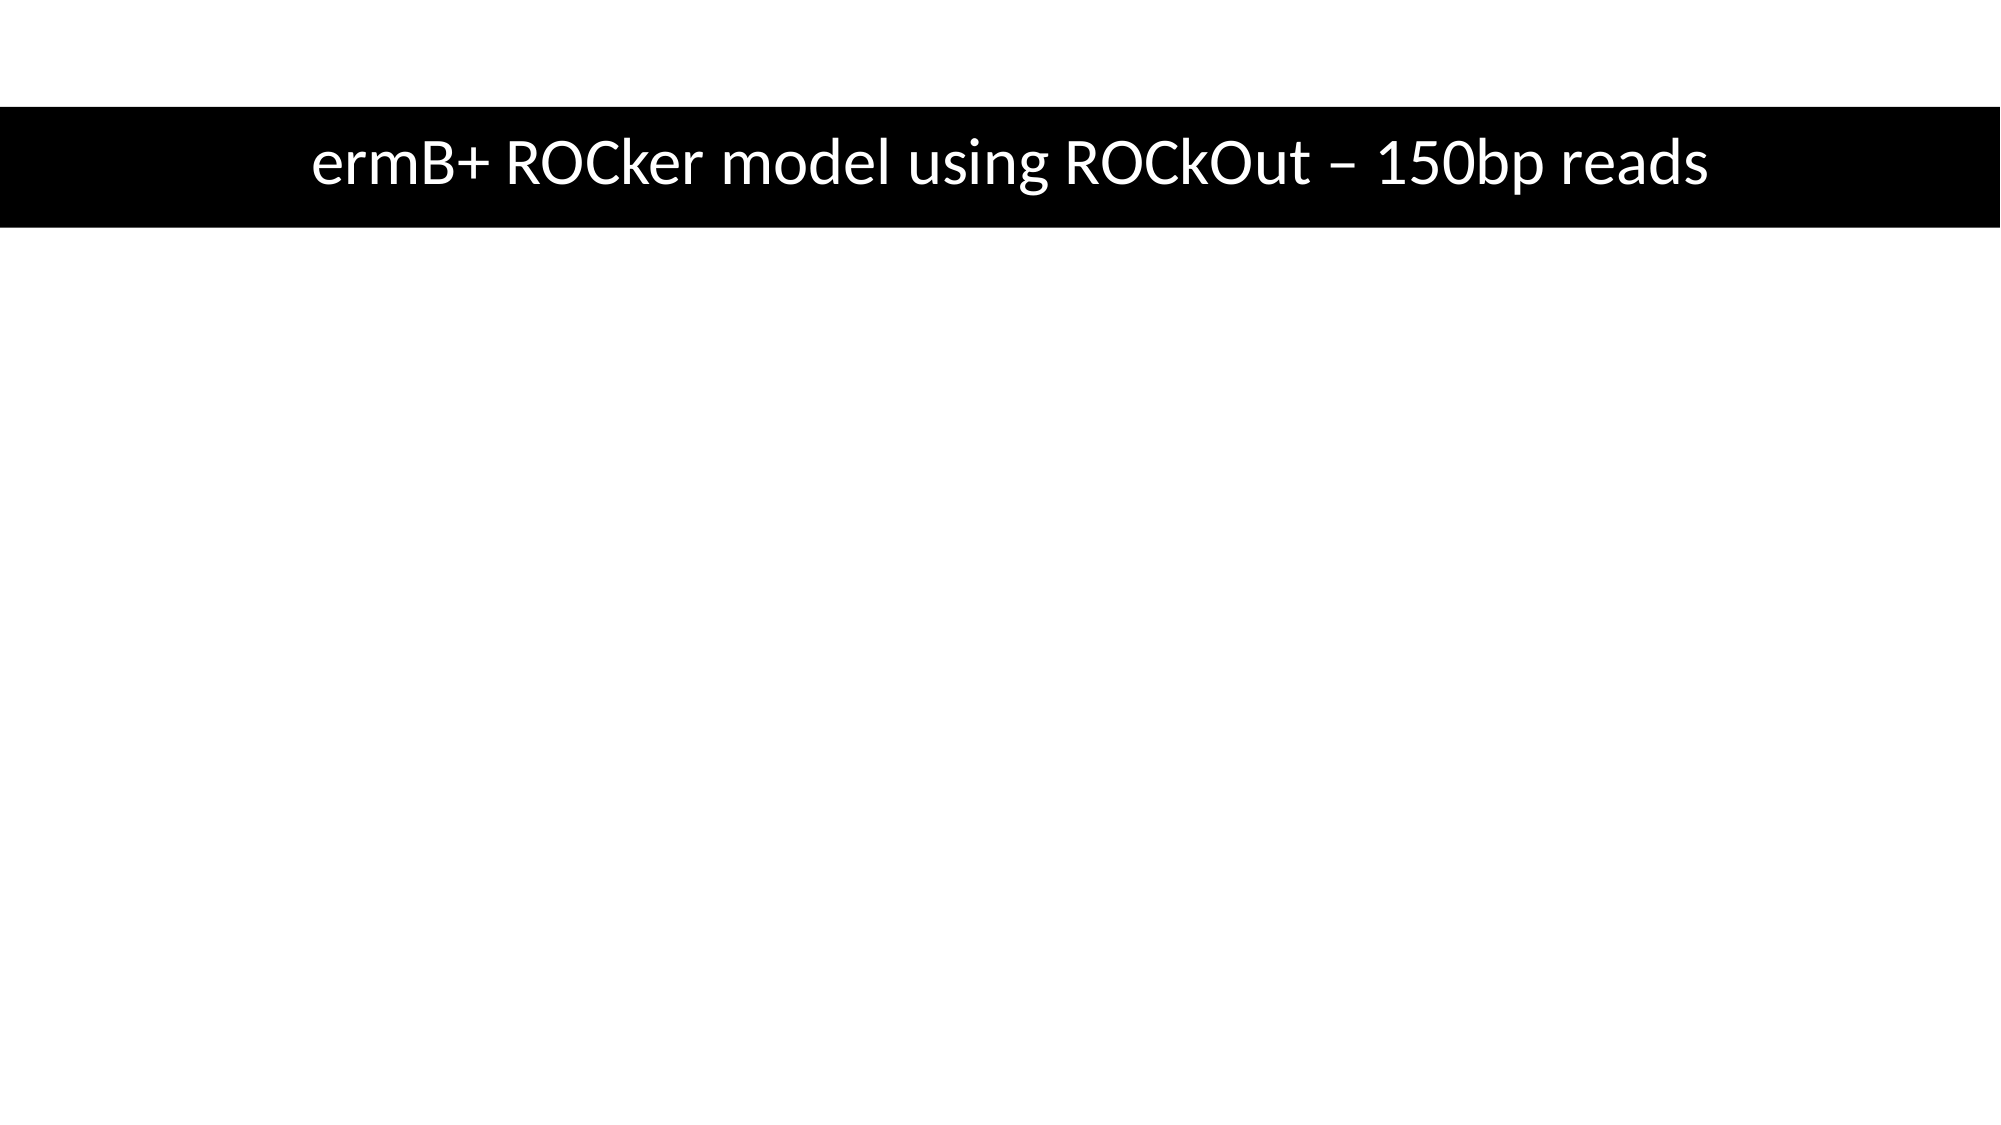

ermB+ ROCker model using ROCkOut – 150bp reads